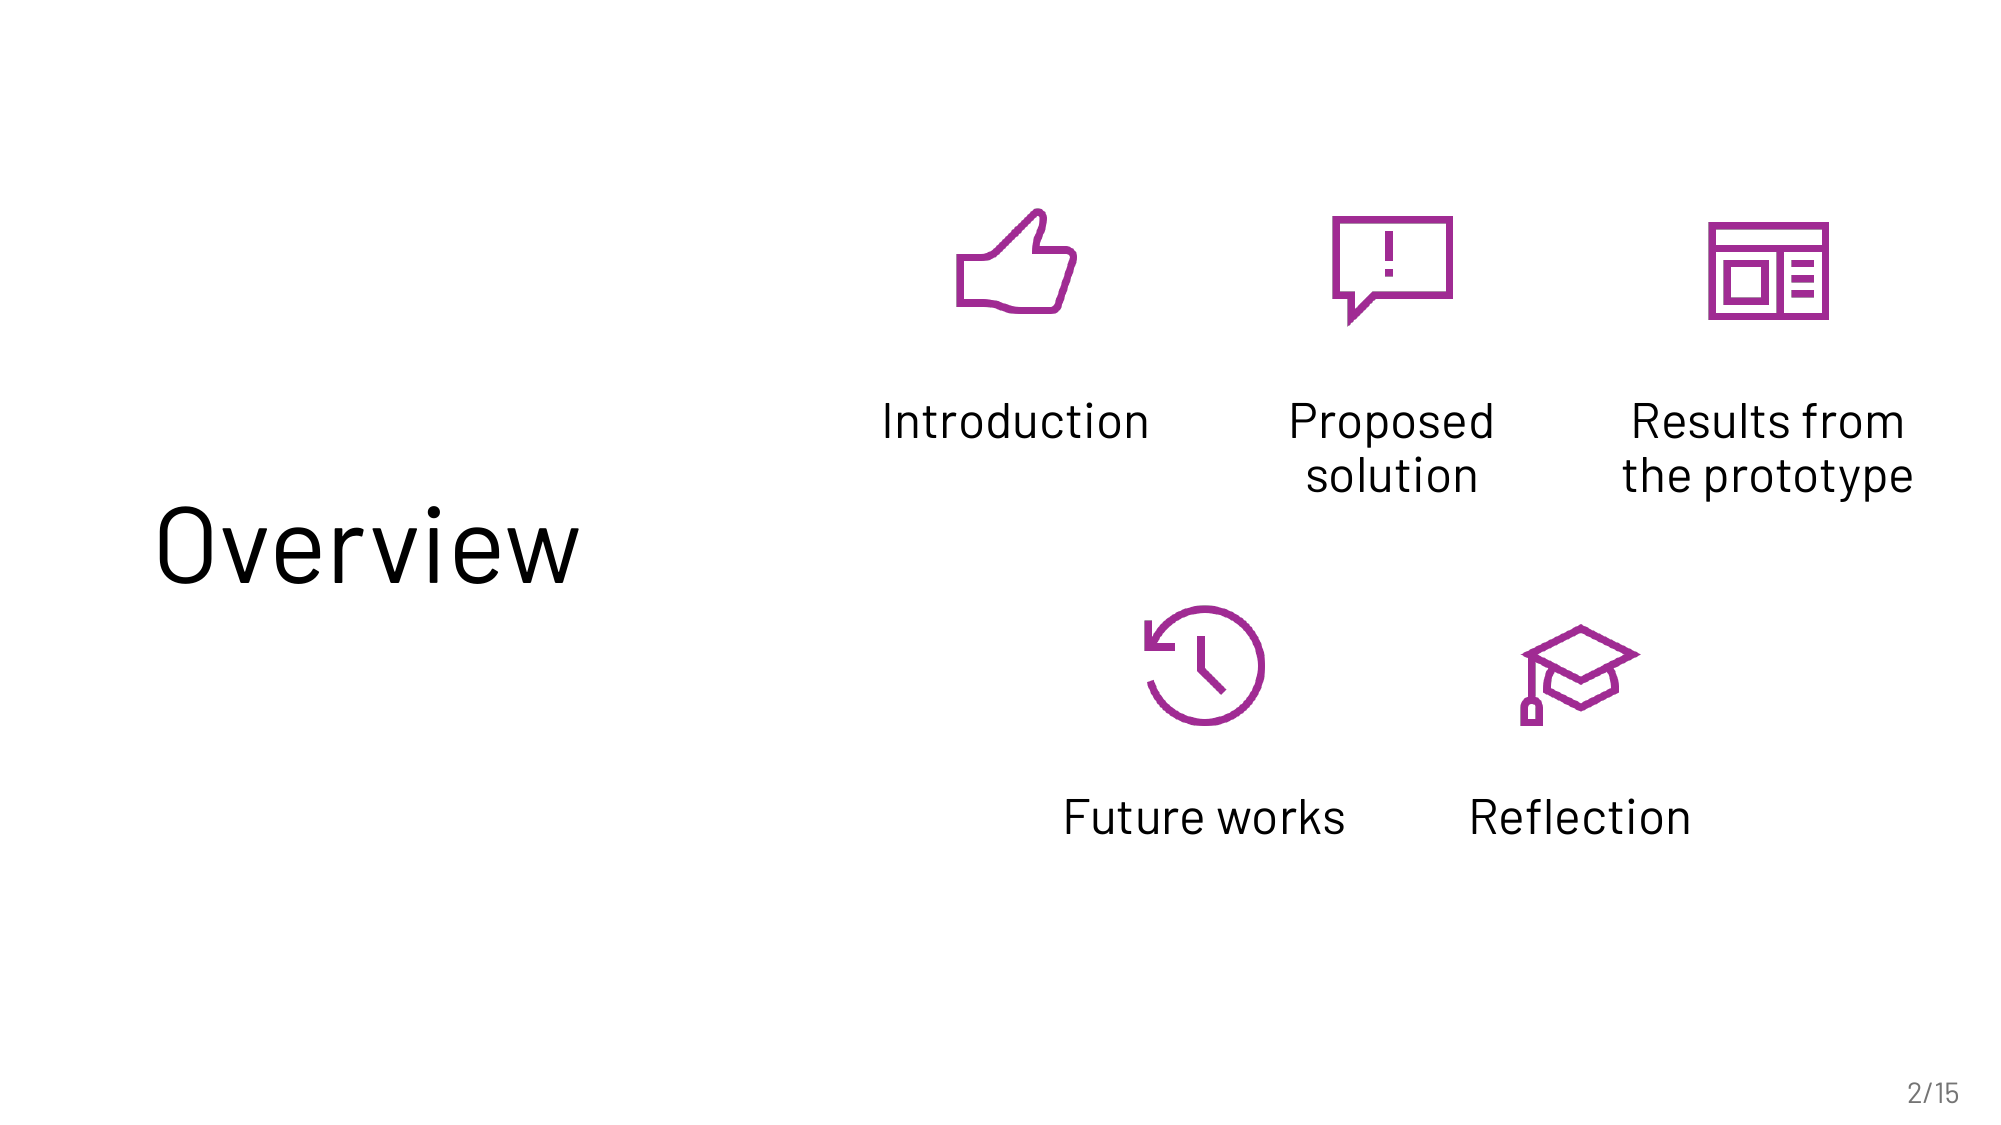

# Overview
Introduction
Proposed solution
Results from the prototype
Future works
Reflection